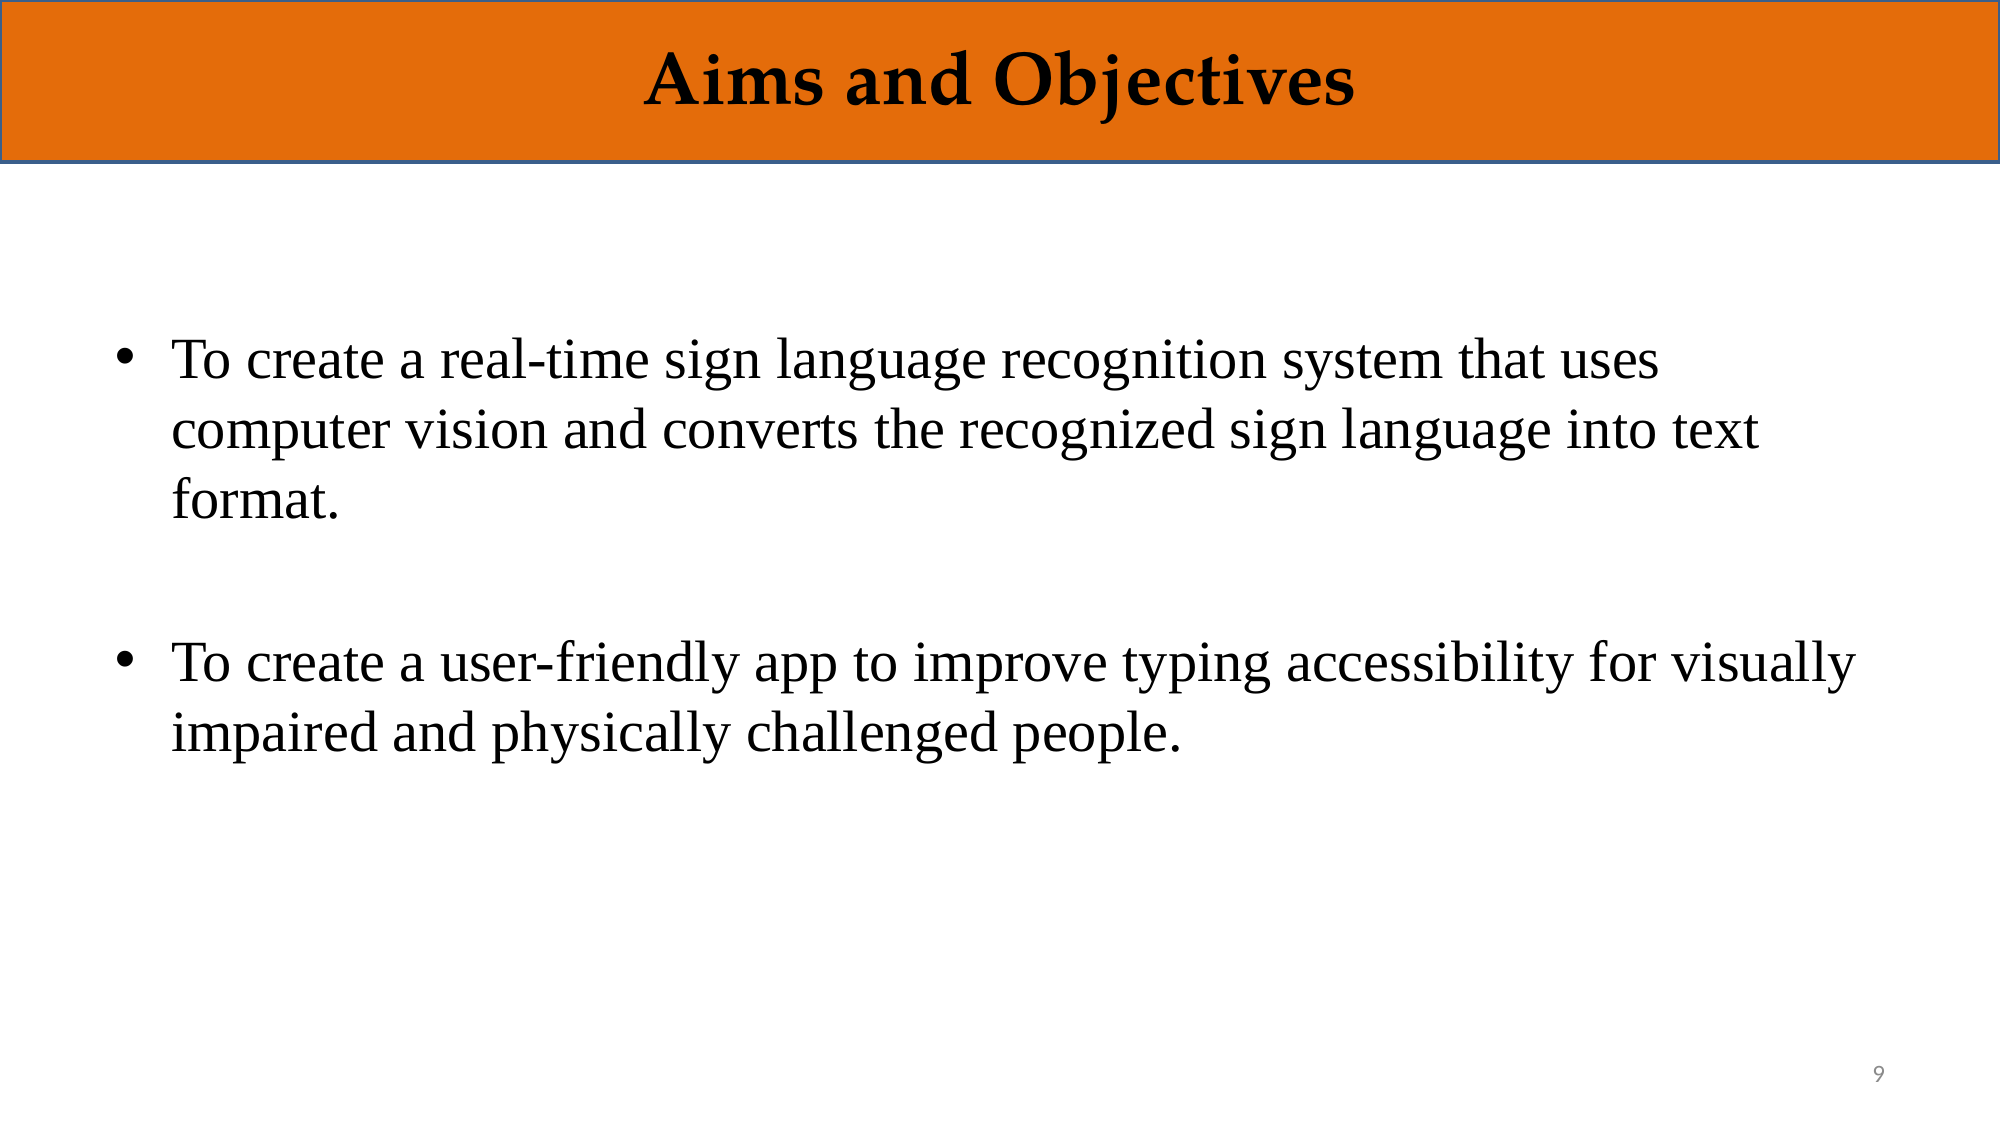

Aims and Objectives
To create a real-time sign language recognition system that uses computer vision and converts the recognized sign language into text format.

To create a user-friendly app to improve typing accessibility for visually impaired and physically challenged people.

9